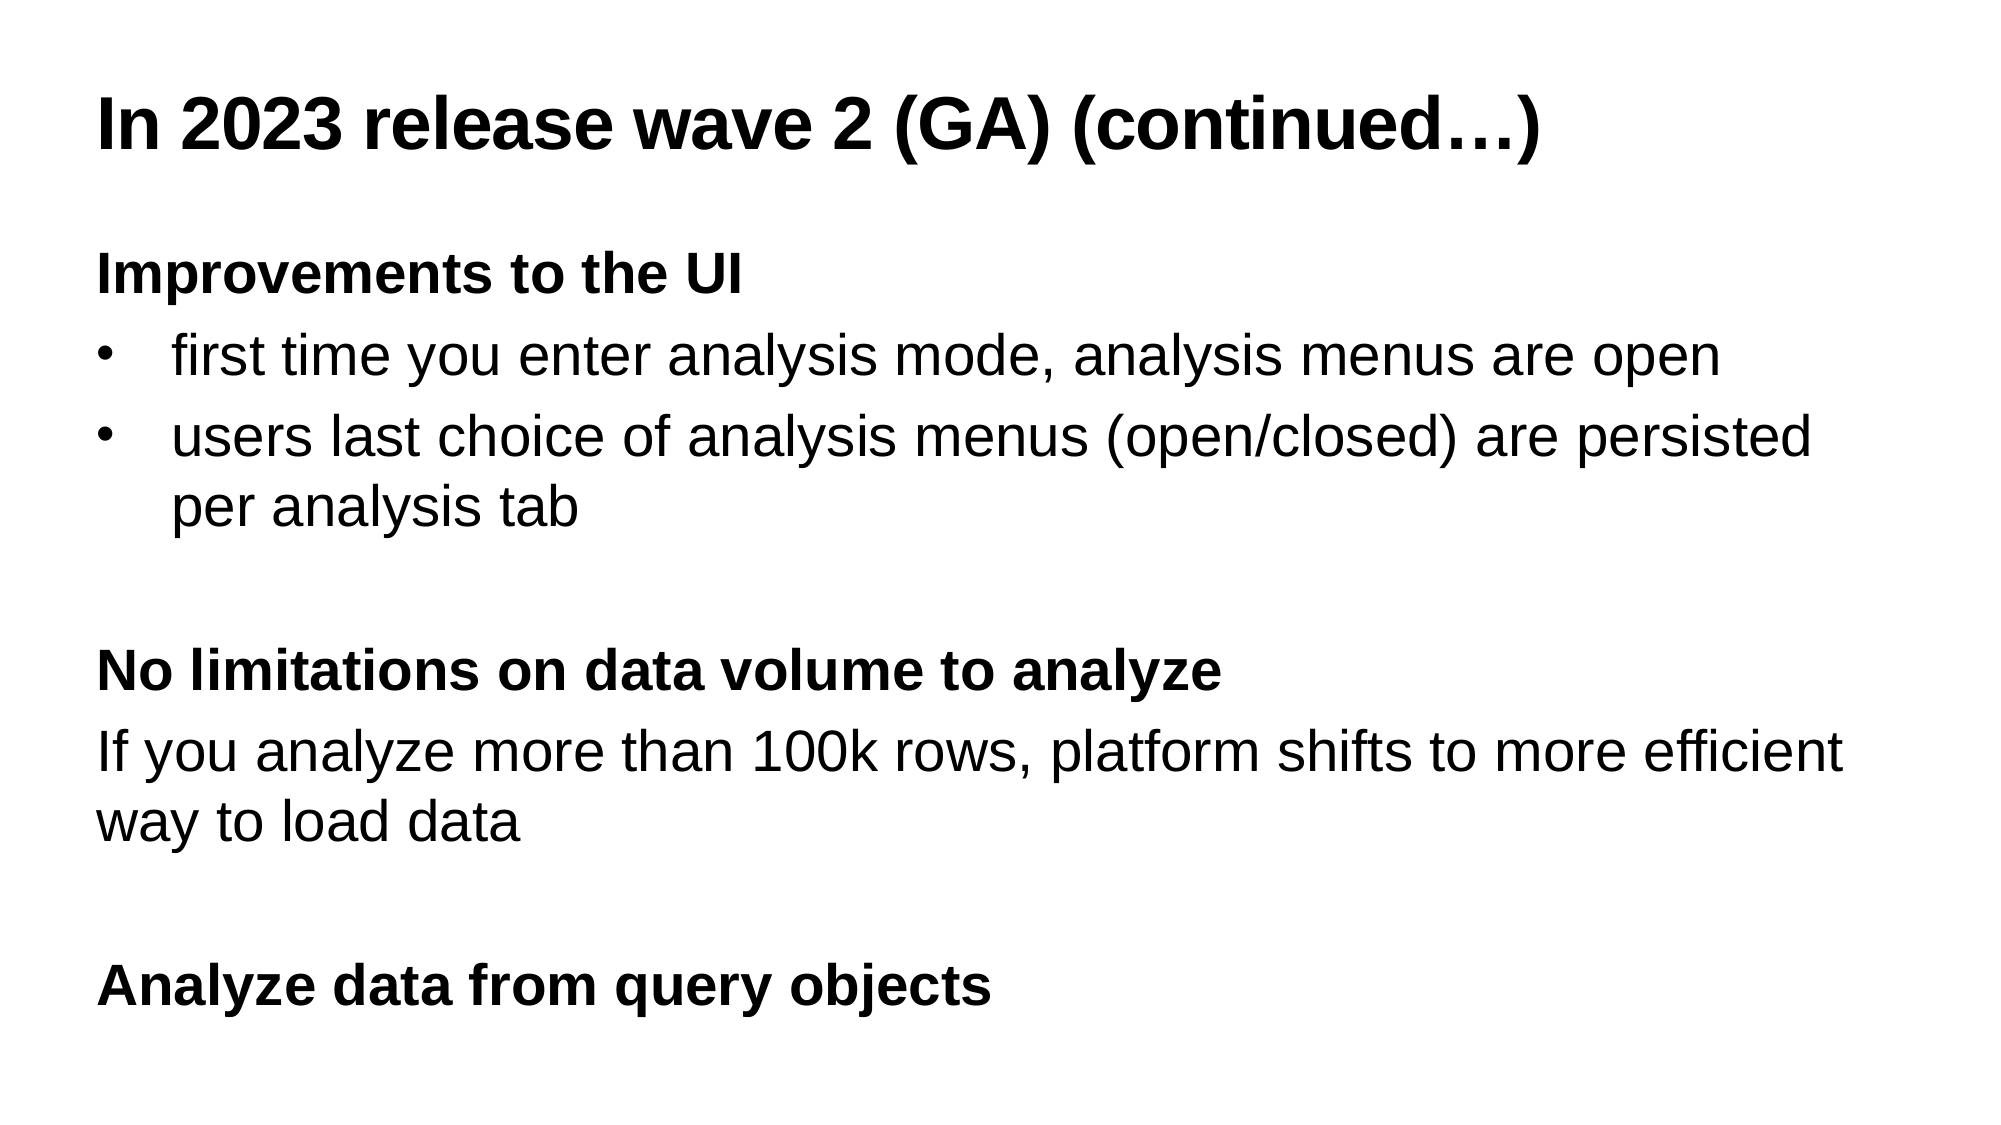

# In 2023 release wave 2 (GA) (continued…)
Improvements to the UI
first time you enter analysis mode, analysis menus are open
users last choice of analysis menus (open/closed) are persisted per analysis tab

No limitations on data volume to analyze
If you analyze more than 100k rows, platform shifts to more efficient way to load data

Analyze data from query objects